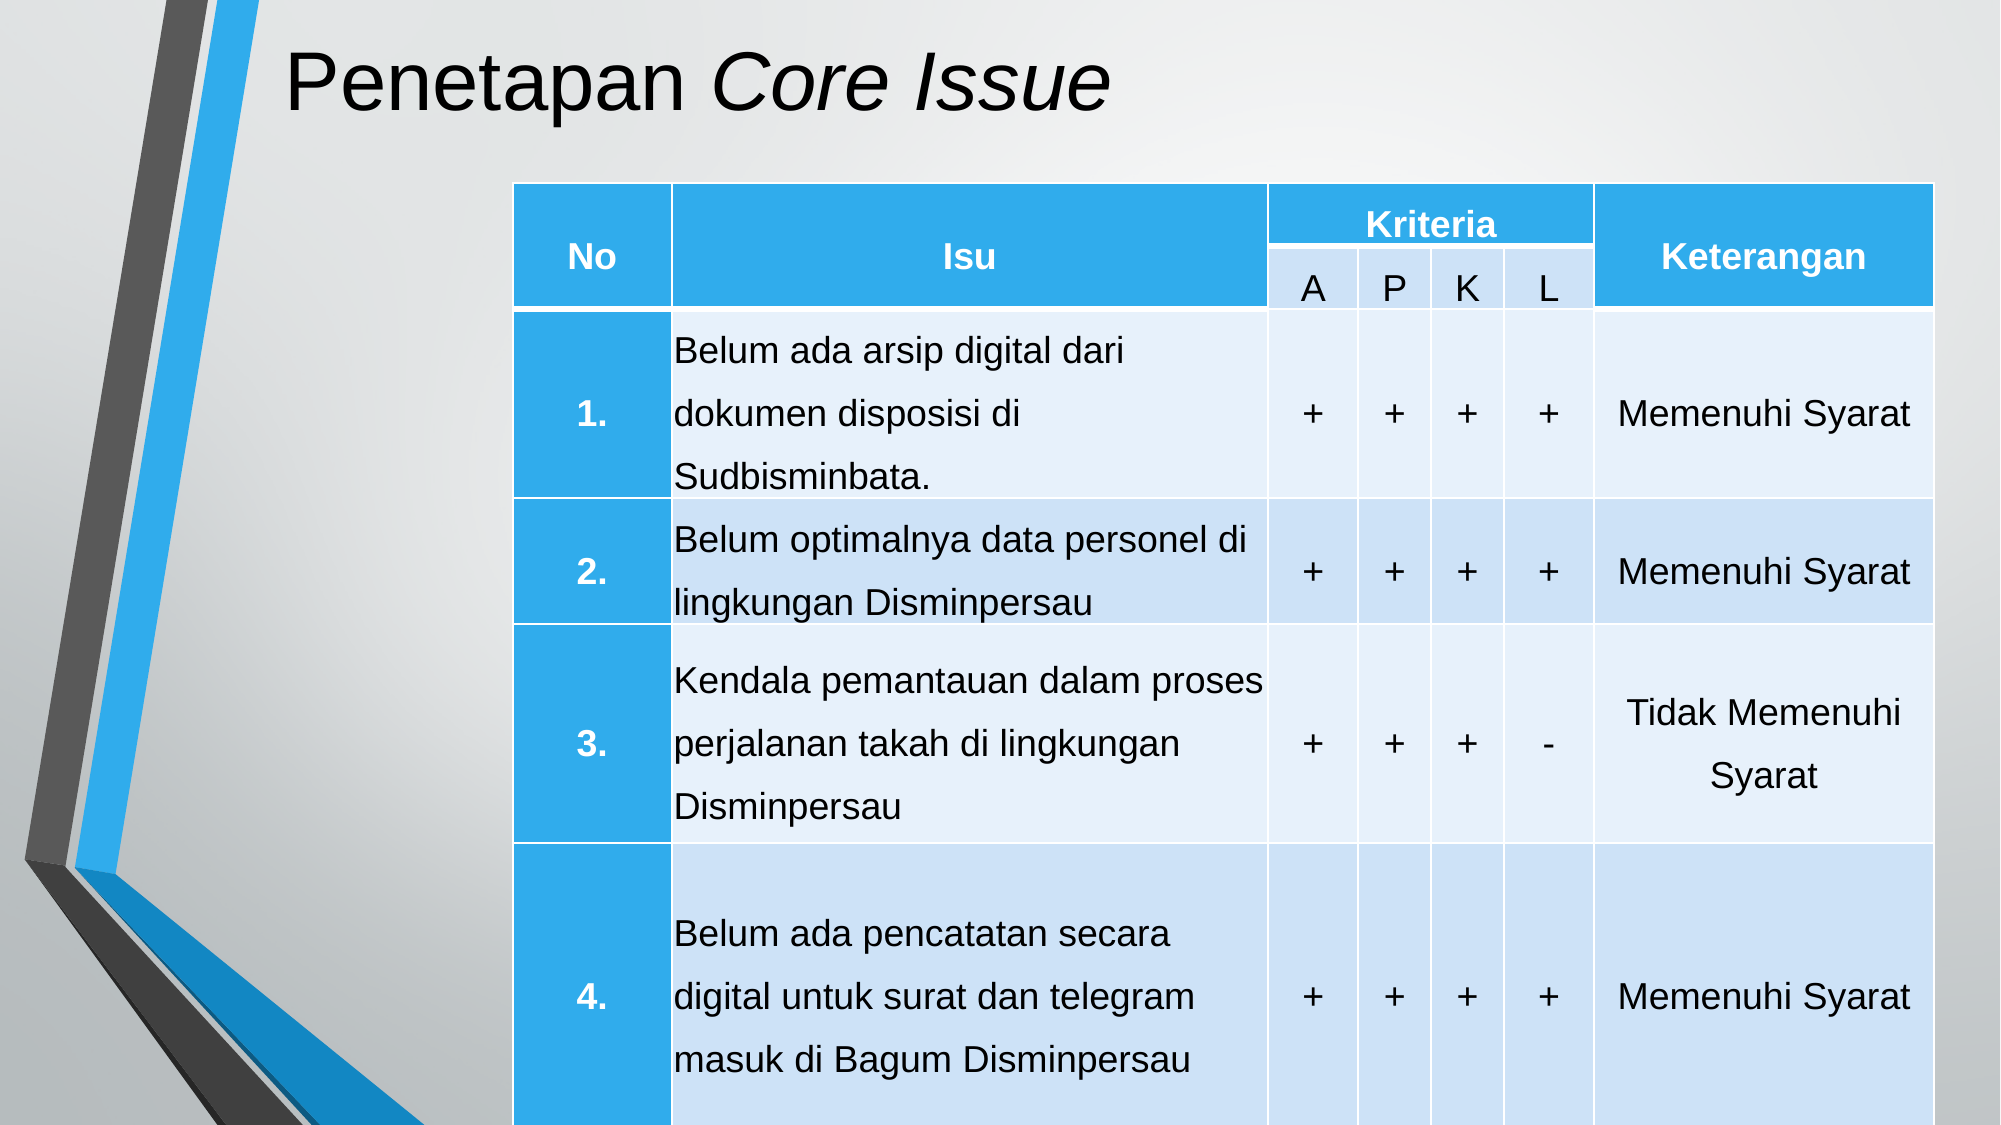

# Penetapan Core Issue
| No | Isu | Kriteria |  |  |  | Keterangan |
| --- | --- | --- | --- | --- | --- | --- |
|  |  | A | P | K | L |  |
| 1. | Belum ada arsip digital dari dokumen disposisi di Sudbisminbata. | + | + | + | + | Memenuhi Syarat |
| 2. | Belum optimalnya data personel di lingkungan Disminpersau | + | + | + | + | Memenuhi Syarat |
| 3. | Kendala pemantauan dalam proses perjalanan takah di lingkungan Disminpersau | + | + | + | - | Tidak Memenuhi Syarat |
| 4. | Belum ada pencatatan secara digital untuk surat dan telegram masuk di Bagum Disminpersau | + | + | + | + | Memenuhi Syarat |